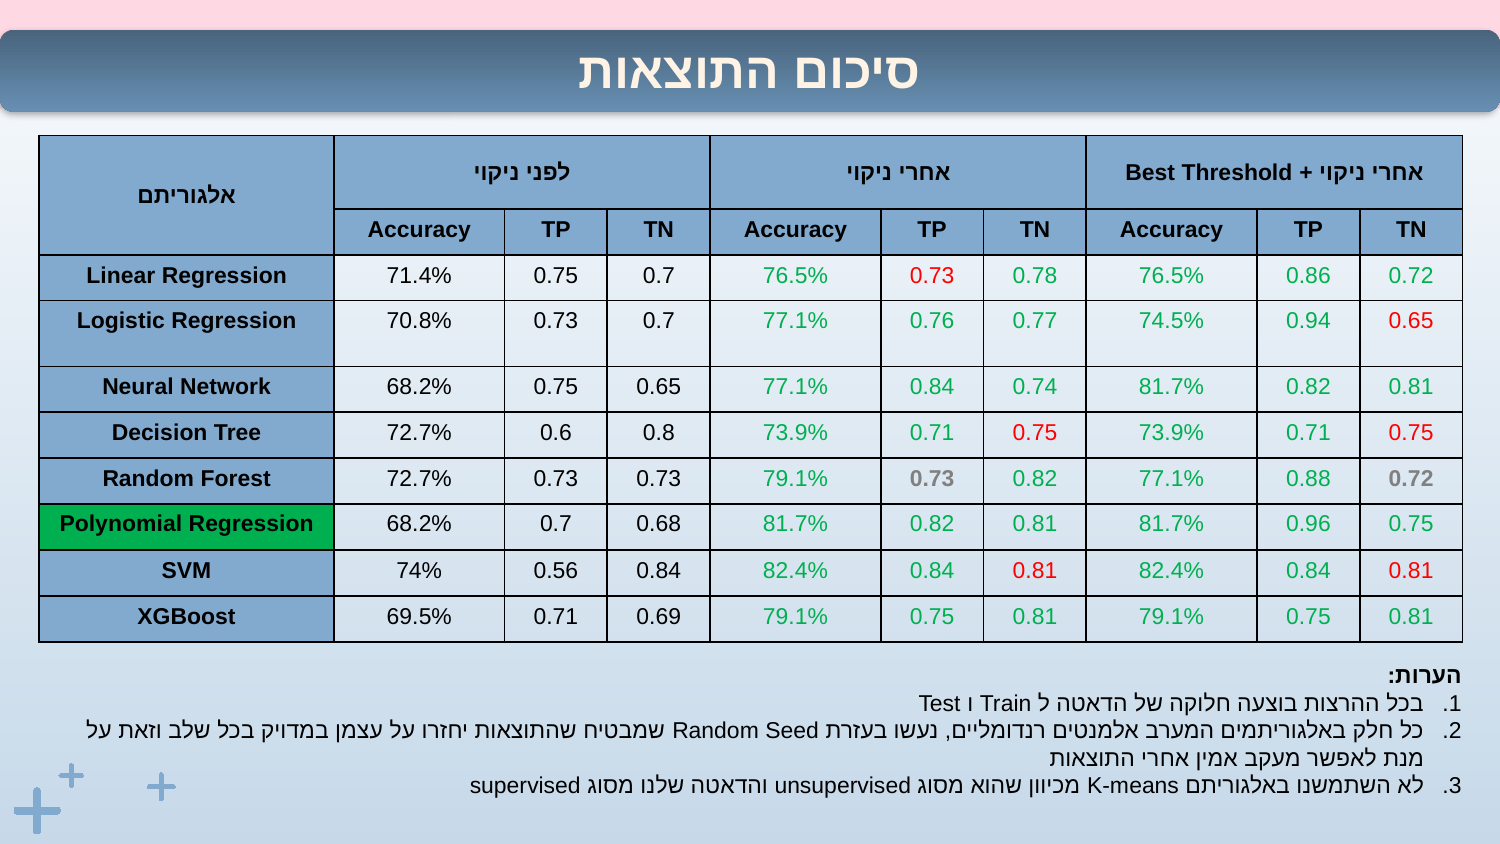

סיכום התוצאות

| אלגוריתם | לפני ניקוי |  |  | אחרי ניקוי |  |  | אחרי ניקוי + Best Threshold |  |  |
| --- | --- | --- | --- | --- | --- | --- | --- | --- | --- |
|  | Accuracy | TP | TN | Accuracy | TP | TN | Accuracy | TP | TN |
| Linear Regression | 71.4% | 0.75 | 0.7 | 76.5% | 0.73 | 0.78 | 76.5% | 0.86 | 0.72 |
| Logistic Regression | 70.8% | 0.73 | 0.7 | 77.1% | 0.76 | 0.77 | 74.5% | 0.94 | 0.65 |
| Neural Network | 68.2% | 0.75 | 0.65 | 77.1% | 0.84 | 0.74 | 81.7% | 0.82 | 0.81 |
| Decision Tree | 72.7% | 0.6 | 0.8 | 73.9% | 0.71 | 0.75 | 73.9% | 0.71 | 0.75 |
| Random Forest | 72.7% | 0.73 | 0.73 | 79.1% | 0.73 | 0.82 | 77.1% | 0.88 | 0.72 |
| Polynomial Regression | 68.2% | 0.7 | 0.68 | 81.7% | 0.82 | 0.81 | 81.7% | 0.96 | 0.75 |
| SVM | 74% | 0.56 | 0.84 | 82.4% | 0.84 | 0.81 | 82.4% | 0.84 | 0.81 |
| XGBoost | 69.5% | 0.71 | 0.69 | 79.1% | 0.75 | 0.81 | 79.1% | 0.75 | 0.81 |
הערות:
בכל ההרצות בוצעה חלוקה של הדאטה ל Train ו Test
כל חלק באלגוריתמים המערב אלמנטים רנדומליים, נעשו בעזרת Random Seed שמבטיח שהתוצאות יחזרו על עצמן במדויק בכל שלב וזאת על מנת לאפשר מעקב אמין אחרי התוצאות
לא השתמשנו באלגוריתם K-means מכיוון שהוא מסוג unsupervised והדאטה שלנו מסוג supervised